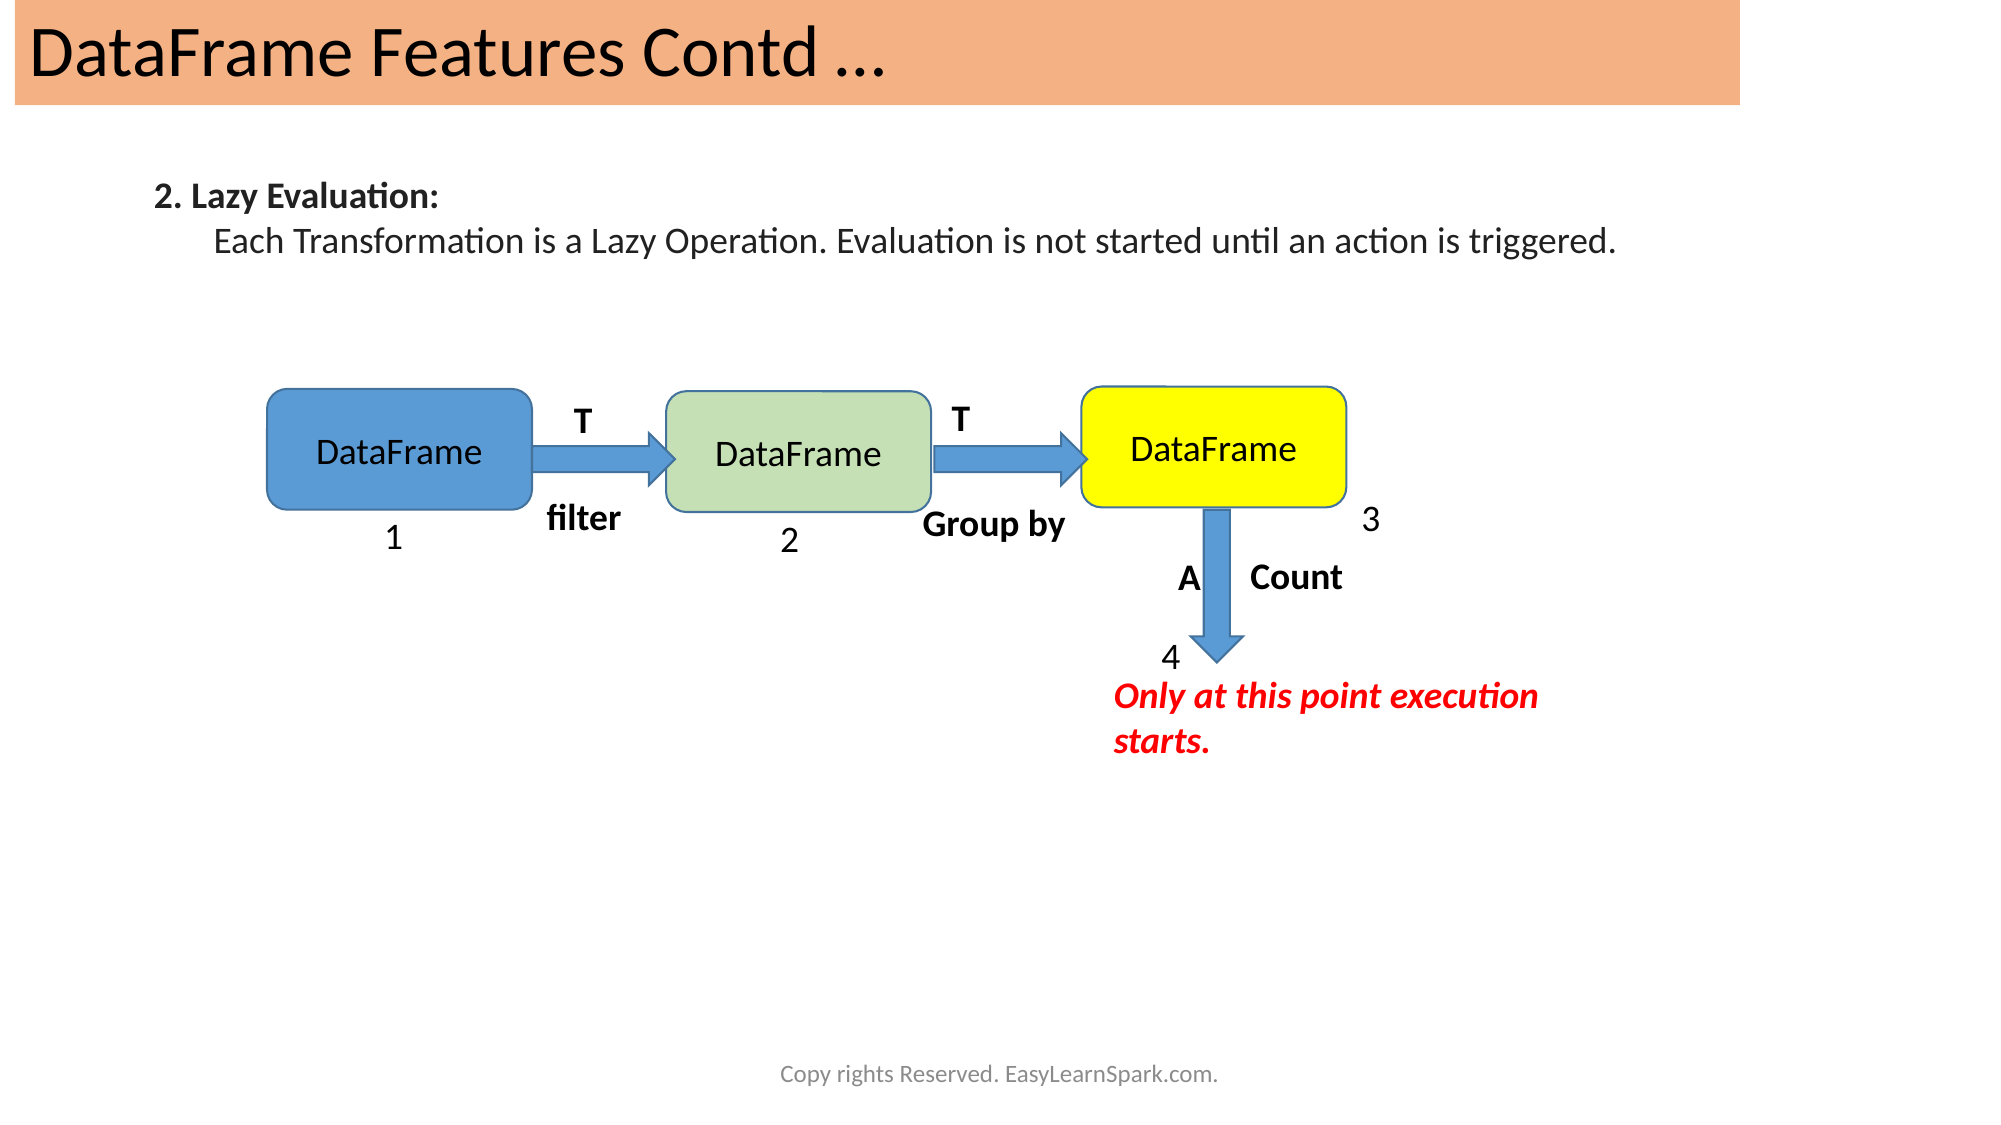

# DataFrame Features Contd …
2. Lazy Evaluation:
       Each Transformation is a Lazy Operation. Evaluation is not started until an action is triggered.

T
DataFrame
T
DataFrame
DataFrame

filter
3
Group by
1
2
Count
A

4
Only at this point execution starts.
Copy rights Reserved. EasyLearnSpark.com.